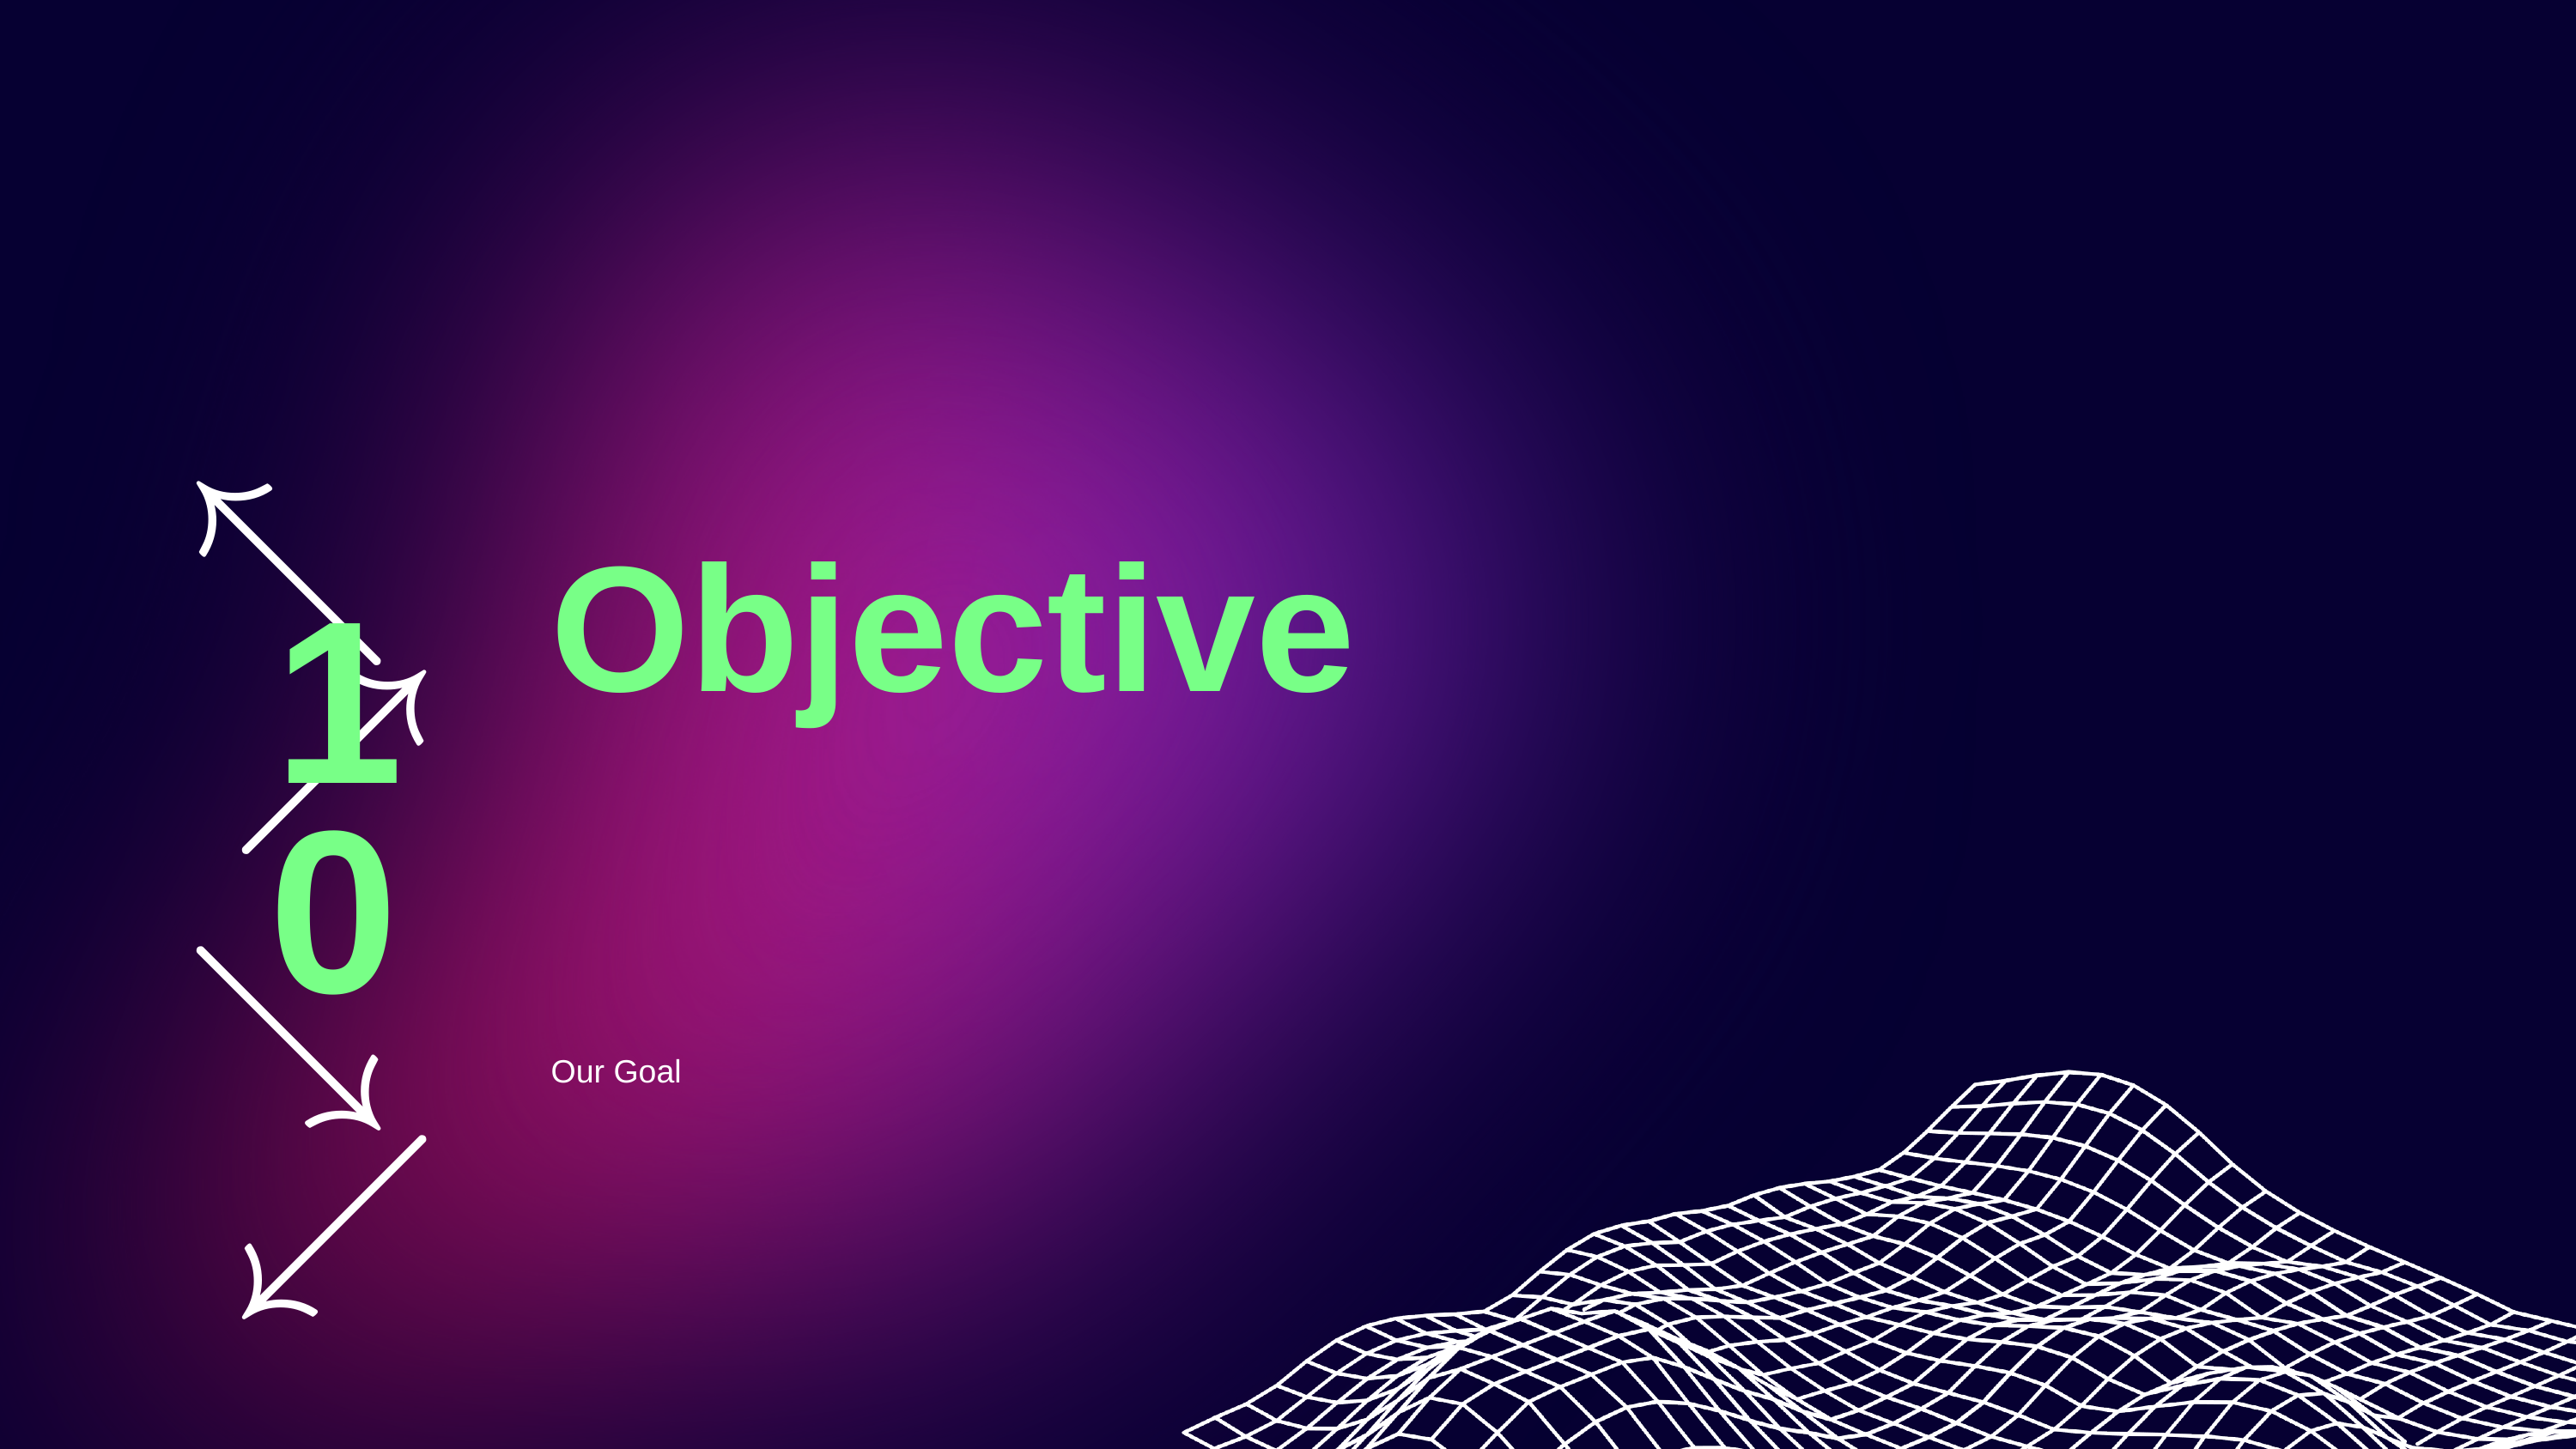

↖   ↗

↘   ↙
Objective
10
Our Goal